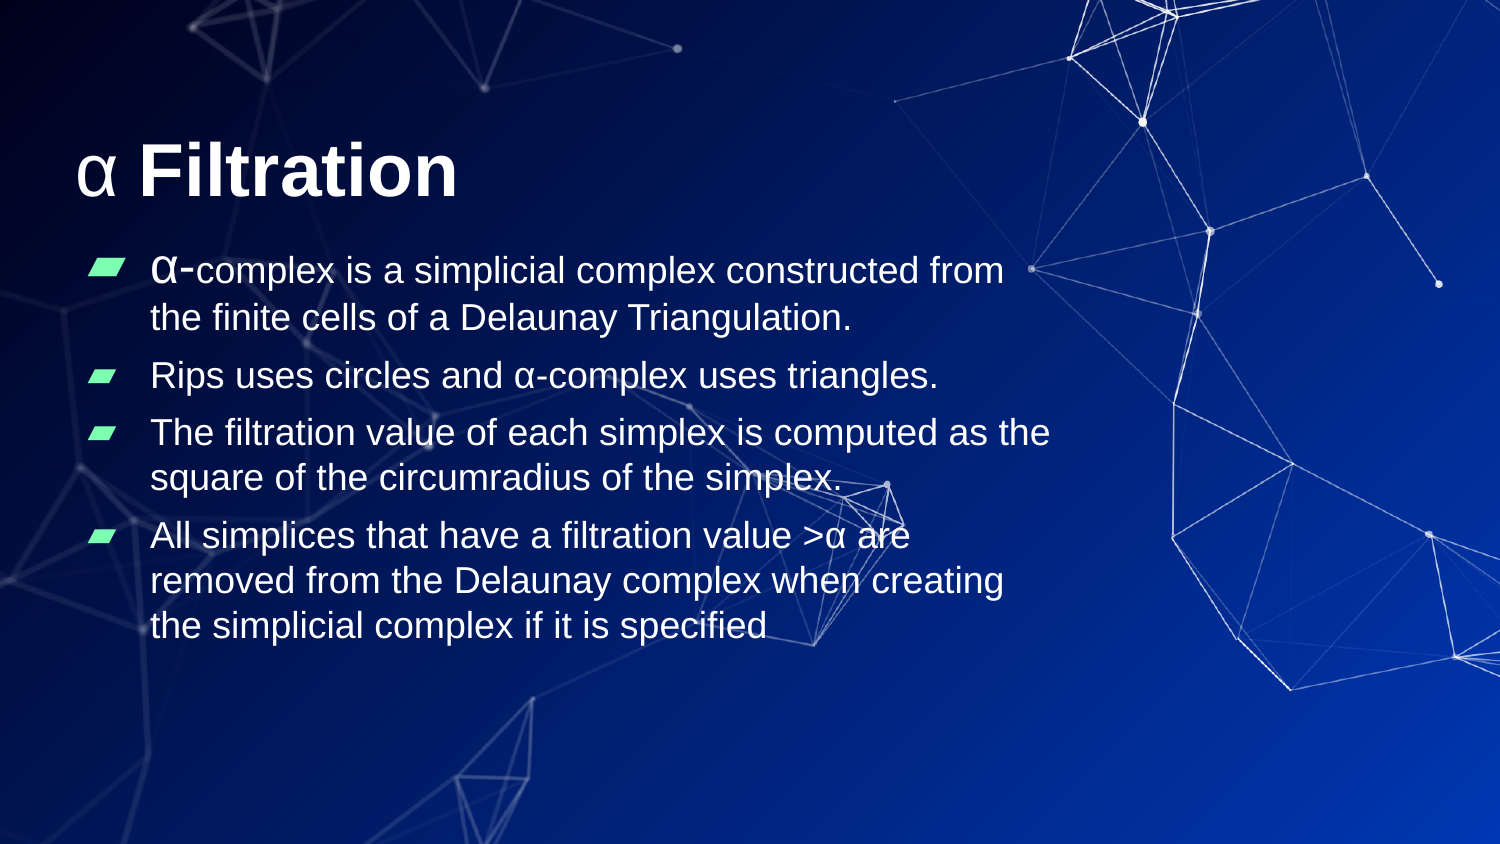

# α Filtration
α-complex is a simplicial complex constructed from the finite cells of a Delaunay Triangulation.
Rips uses circles and α-complex uses triangles.
The filtration value of each simplex is computed as the square of the circumradius of the simplex.
All simplices that have a filtration value >α are removed from the Delaunay complex when creating the simplicial complex if it is specified
36